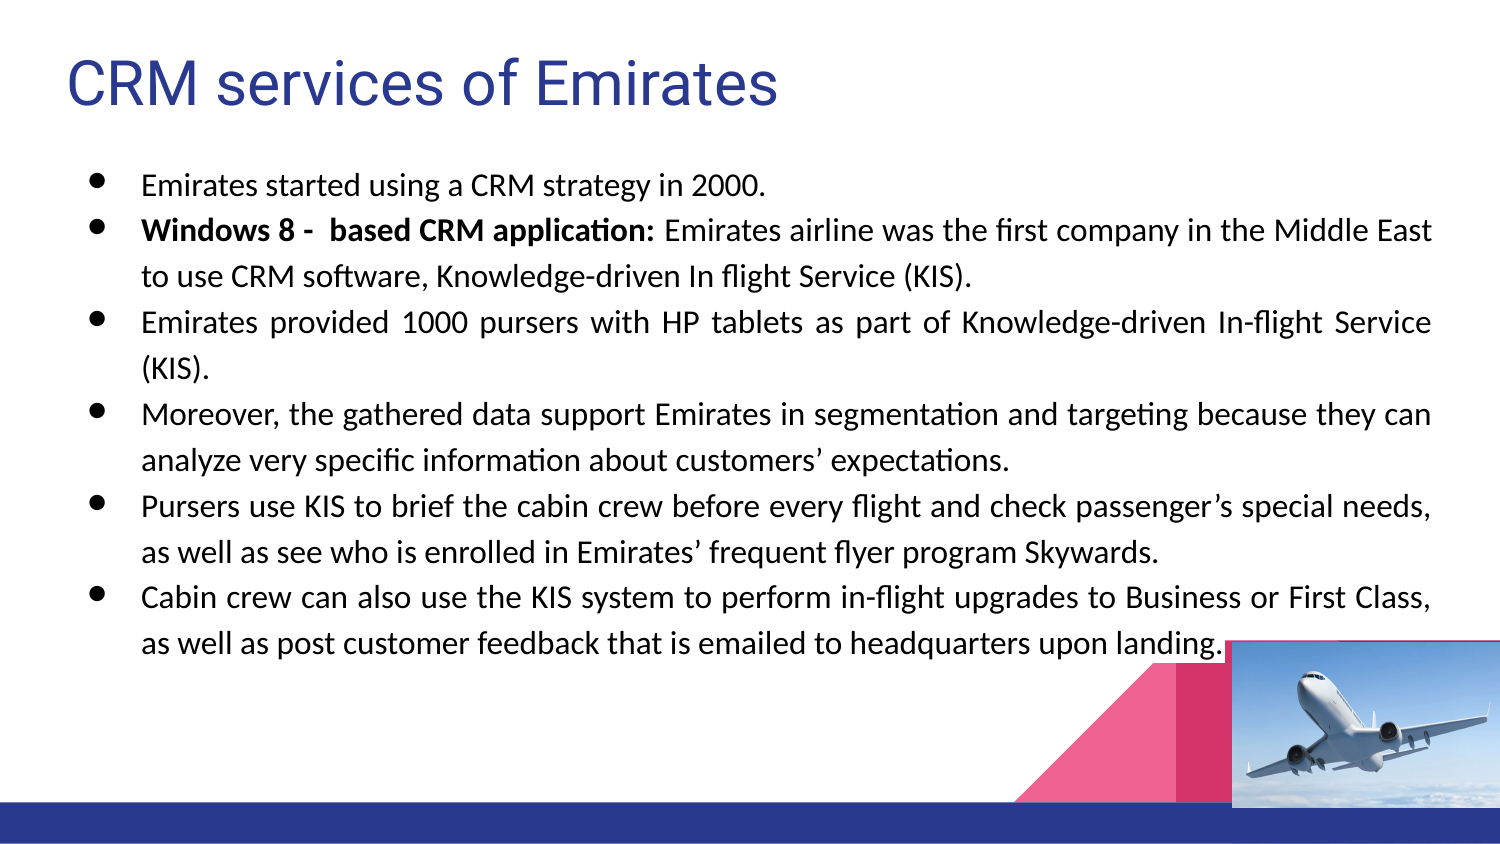

# CRM services of Emirates
Emirates started using a CRM strategy in 2000.
Windows 8 -  based CRM application: Emirates airline was the first company in the Middle East to use CRM software, Knowledge-driven In flight Service (KIS).
Emirates provided 1000 pursers with HP tablets as part of Knowledge-driven In-flight Service (KIS).
Moreover, the gathered data support Emirates in segmentation and targeting because they can analyze very specific information about customers’ expectations.
Pursers use KIS to brief the cabin crew before every flight and check passenger’s special needs, as well as see who is enrolled in Emirates’ frequent flyer program Skywards.
Cabin crew can also use the KIS system to perform in-flight upgrades to Business or First Class, as well as post customer feedback that is emailed to headquarters upon landing.